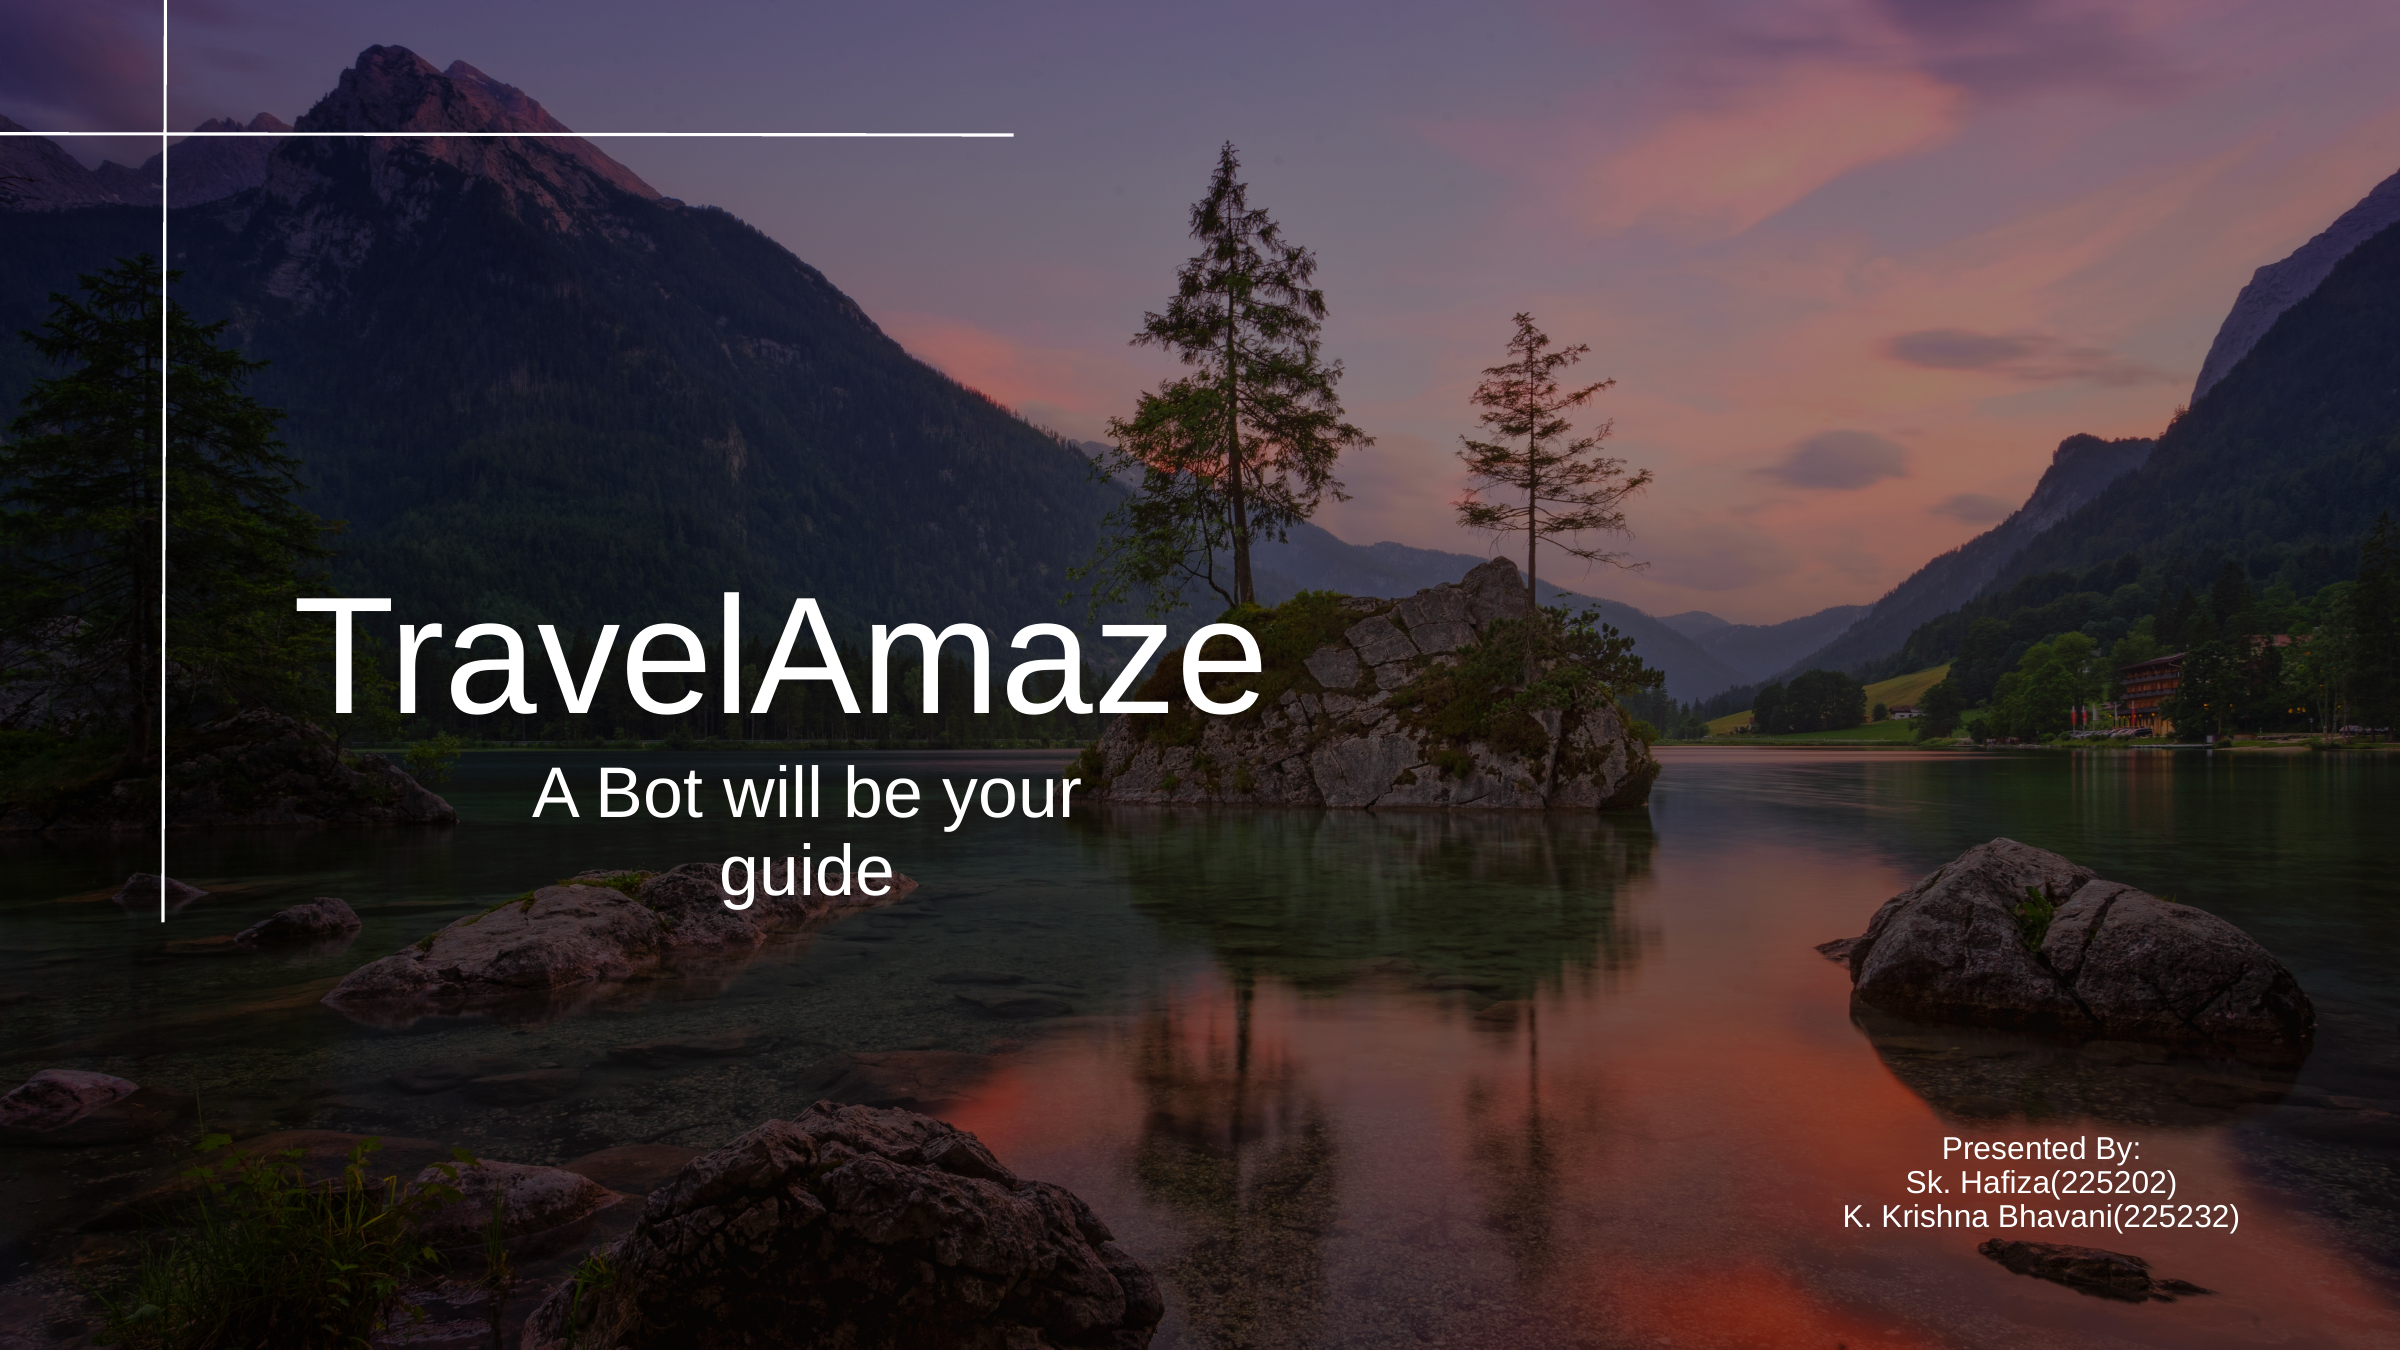

TravelAmaze
A Bot will be your guide
Presented By:
Sk. Hafiza(225202)
K. Krishna Bhavani(225232)